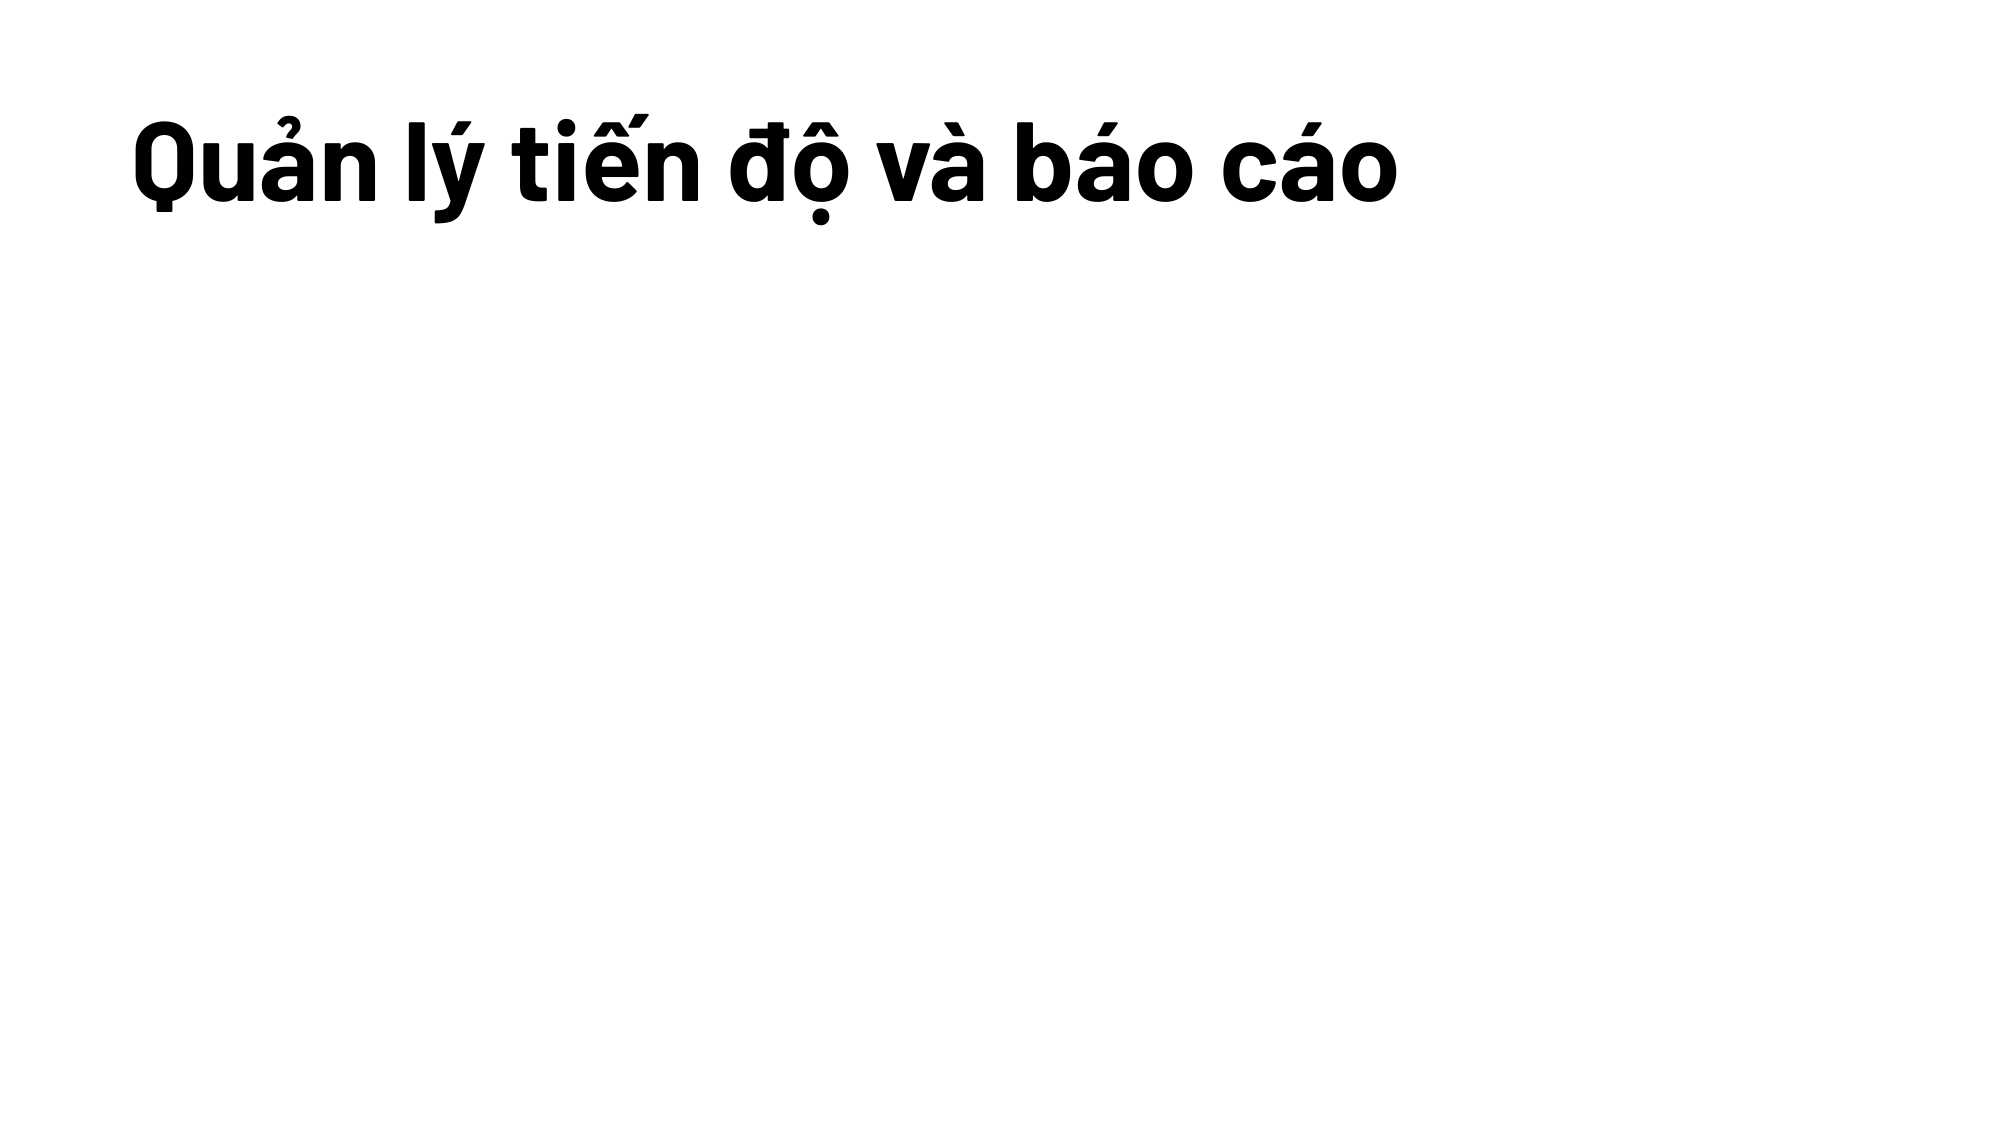

Quản lý tiến độ và báo cáo